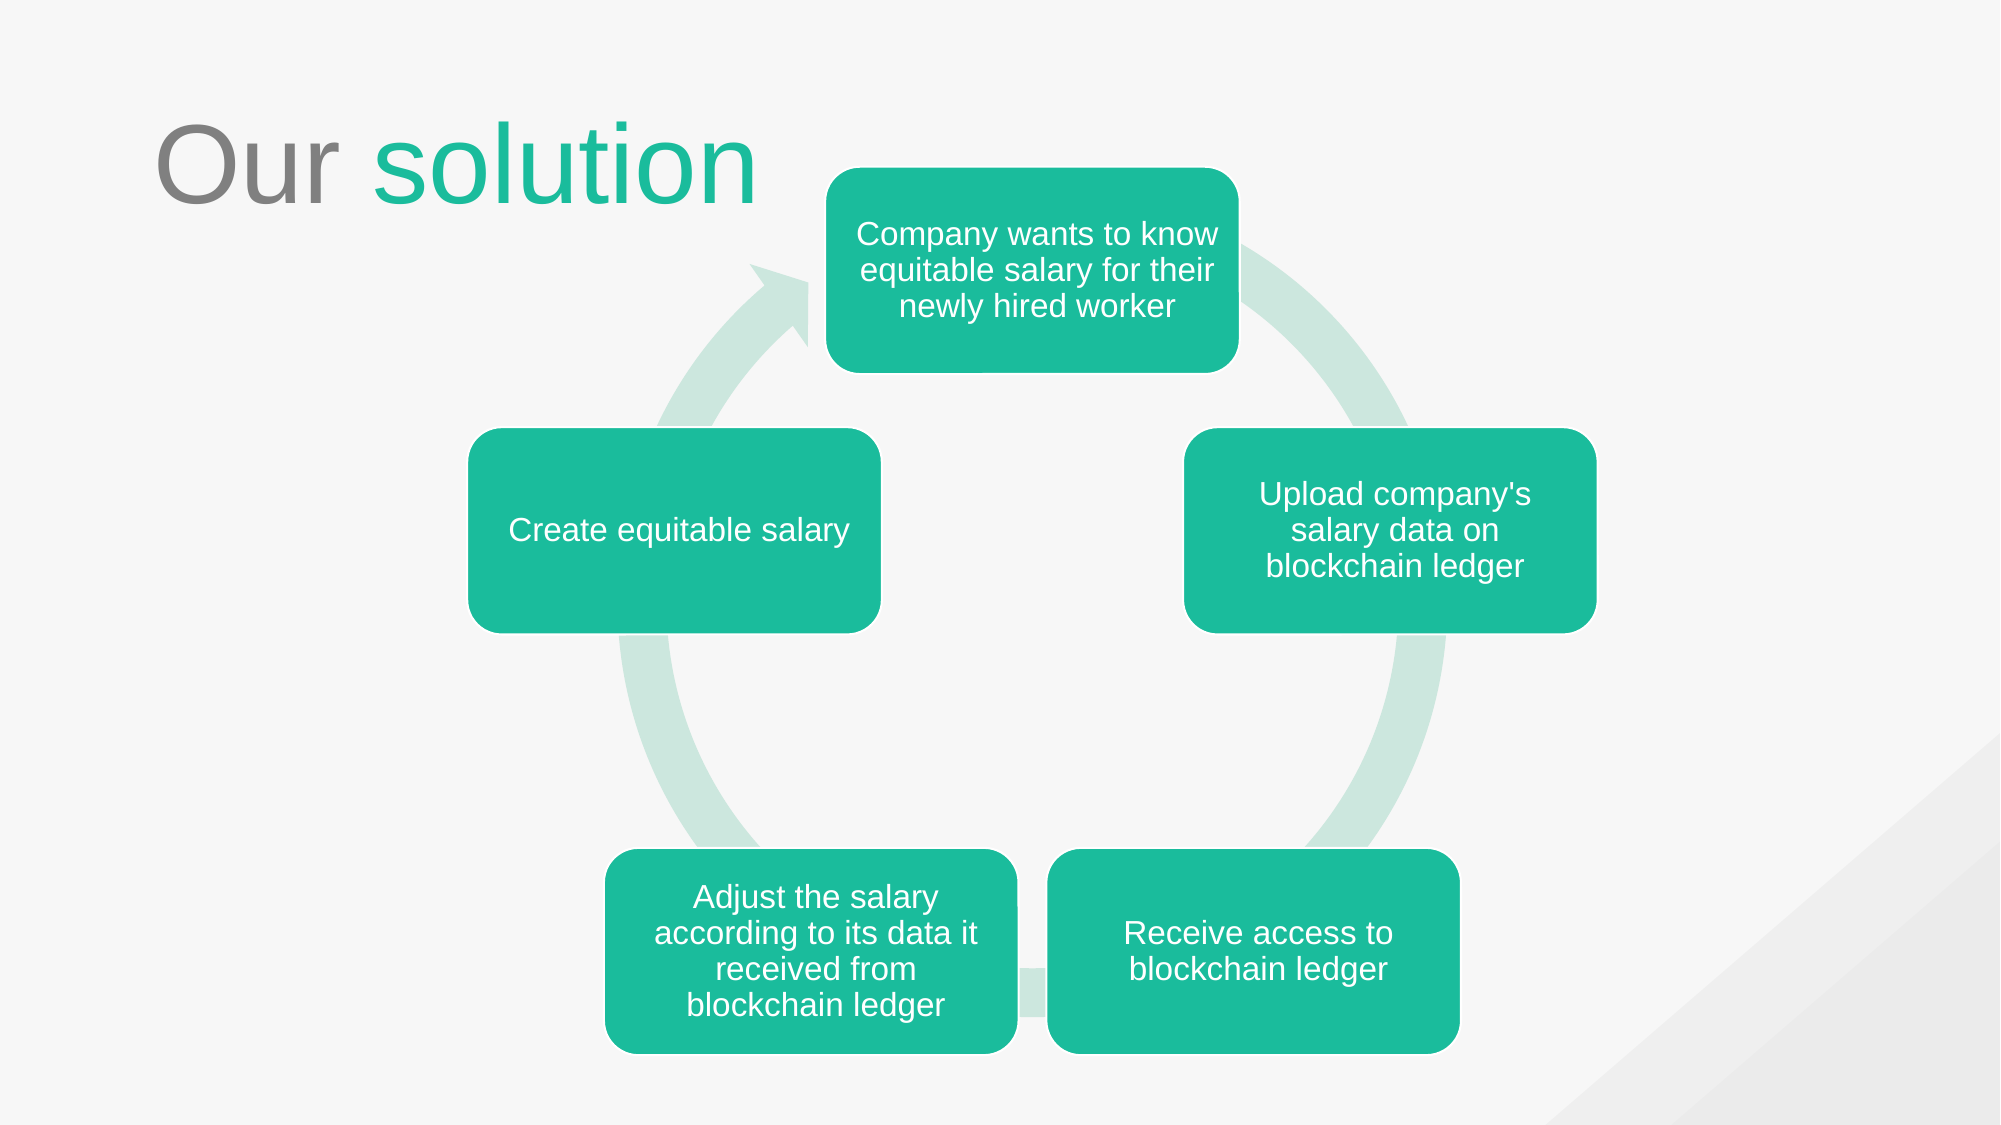

Our solution
Company wants to know equitable salary for their newly hired worker
Upload company's salary data on blockchain ledger
Receive access to blockchain ledger
Adjust the salary according to its data it received from blockchain ledger
Create equitable salary